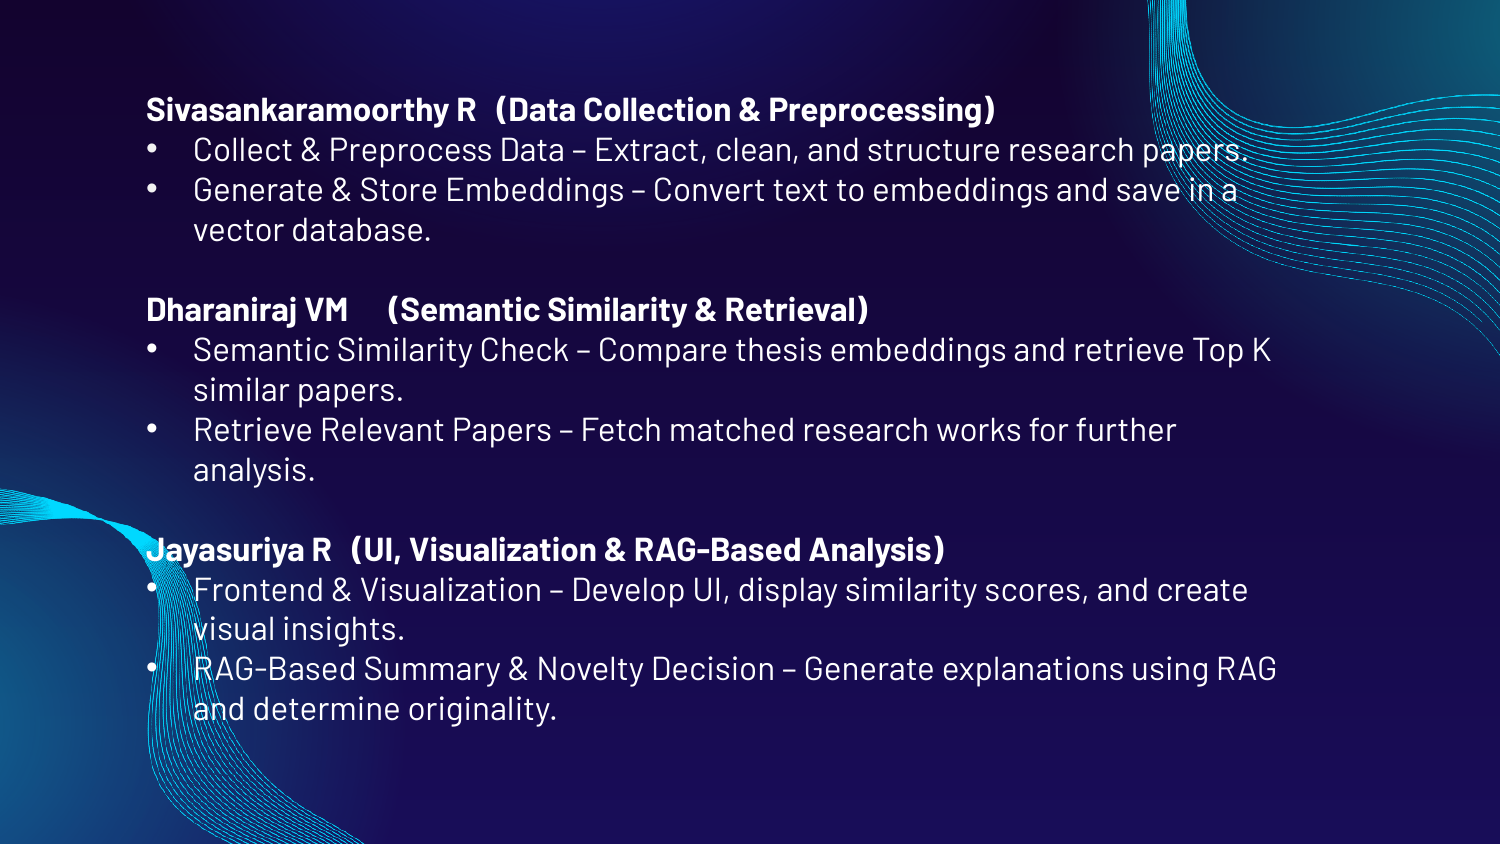

Sivasankaramoorthy R   (Data Collection & Preprocessing)
Collect & Preprocess Data – Extract, clean, and structure research papers.
Generate & Store Embeddings – Convert text to embeddings and save in a vector database.

Dharaniraj VM      (Semantic Similarity & Retrieval)
Semantic Similarity Check – Compare thesis embeddings and retrieve Top K similar papers.
Retrieve Relevant Papers – Fetch matched research works for further analysis.

Jayasuriya R   (UI, Visualization & RAG-Based Analysis)
Frontend & Visualization – Develop UI, display similarity scores, and create visual insights.
RAG-Based Summary & Novelty Decision – Generate explanations using RAG and determine originality.